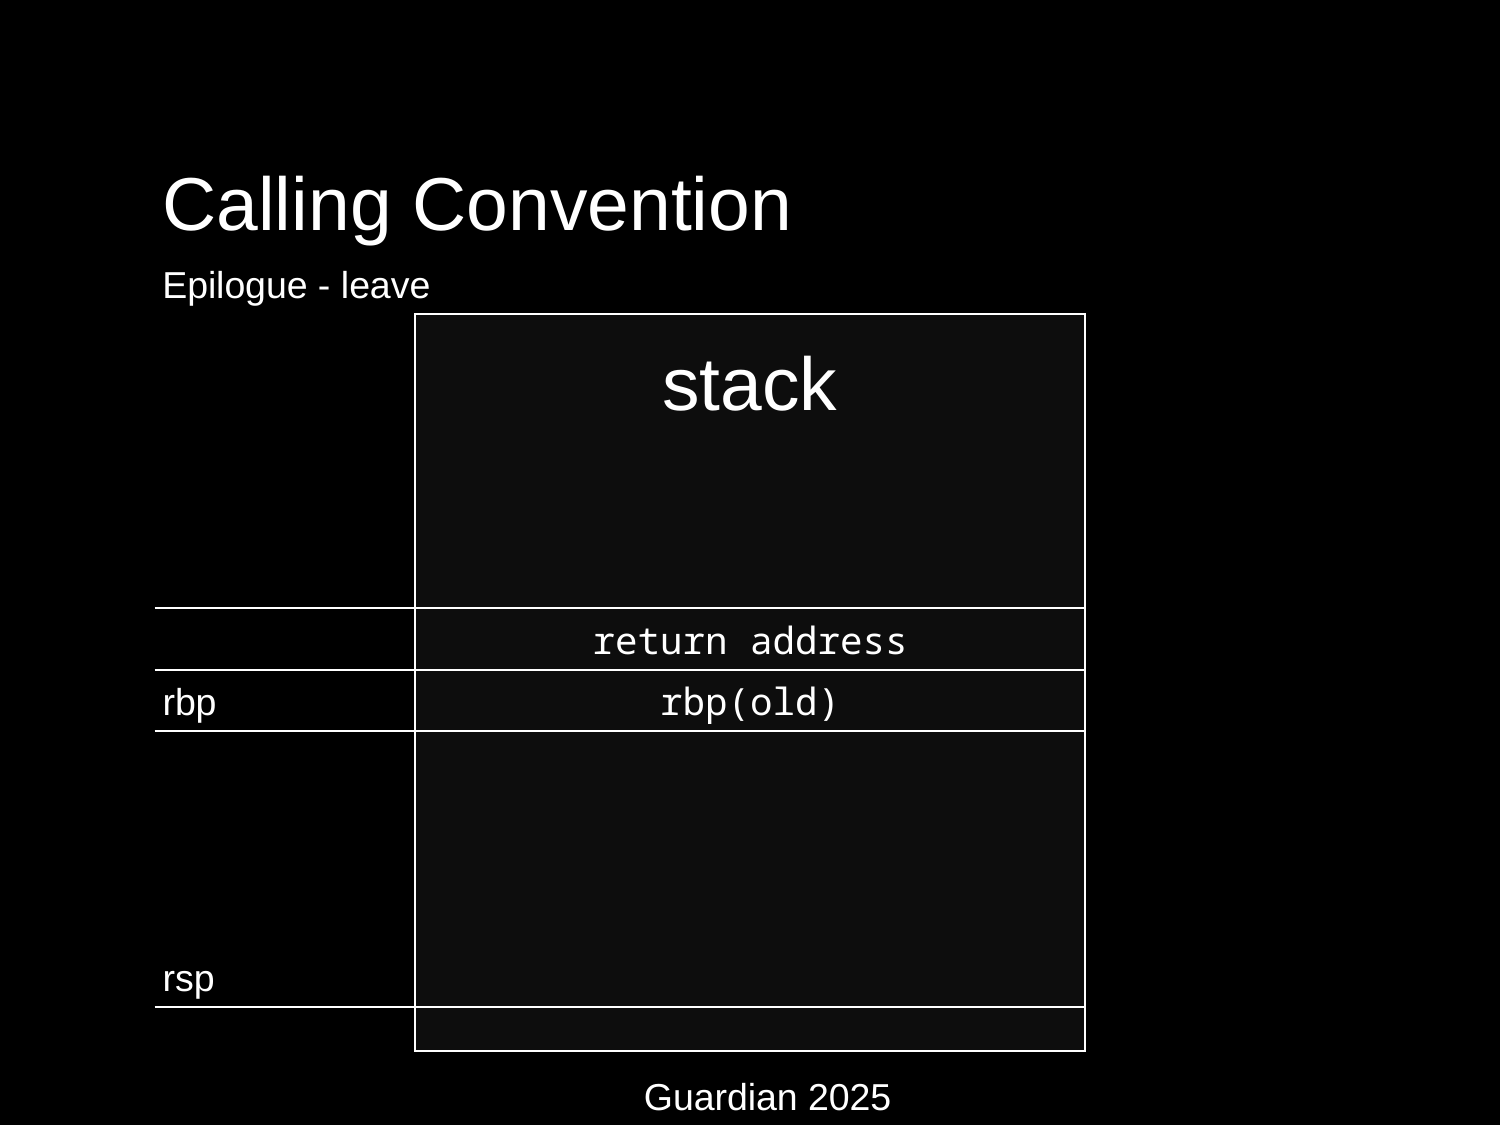

Calling Convention
Epilogue - leave

stack
return address
rbp
rbp(old)
rsp